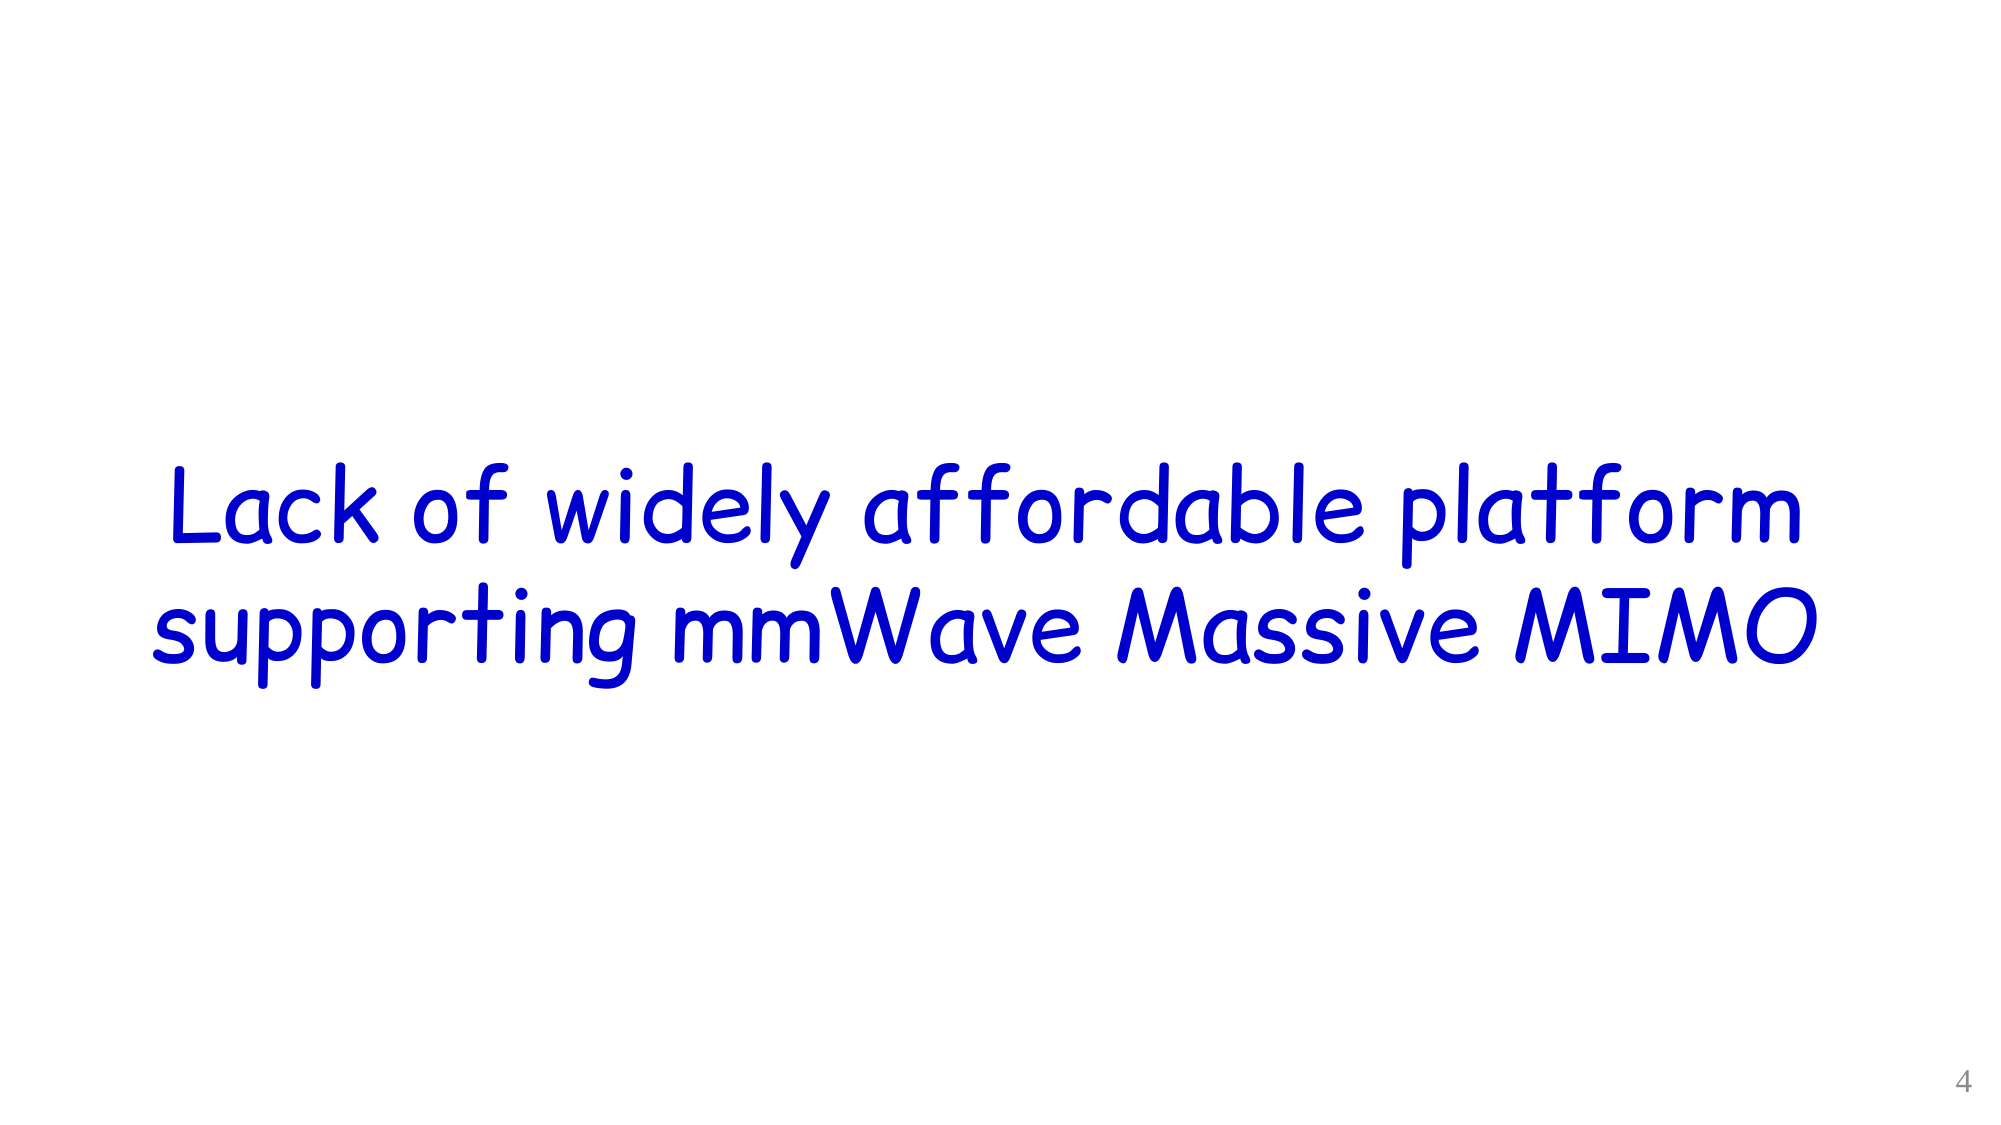

Lack of widely affordable platform supporting mmWave Massive MIMO
4